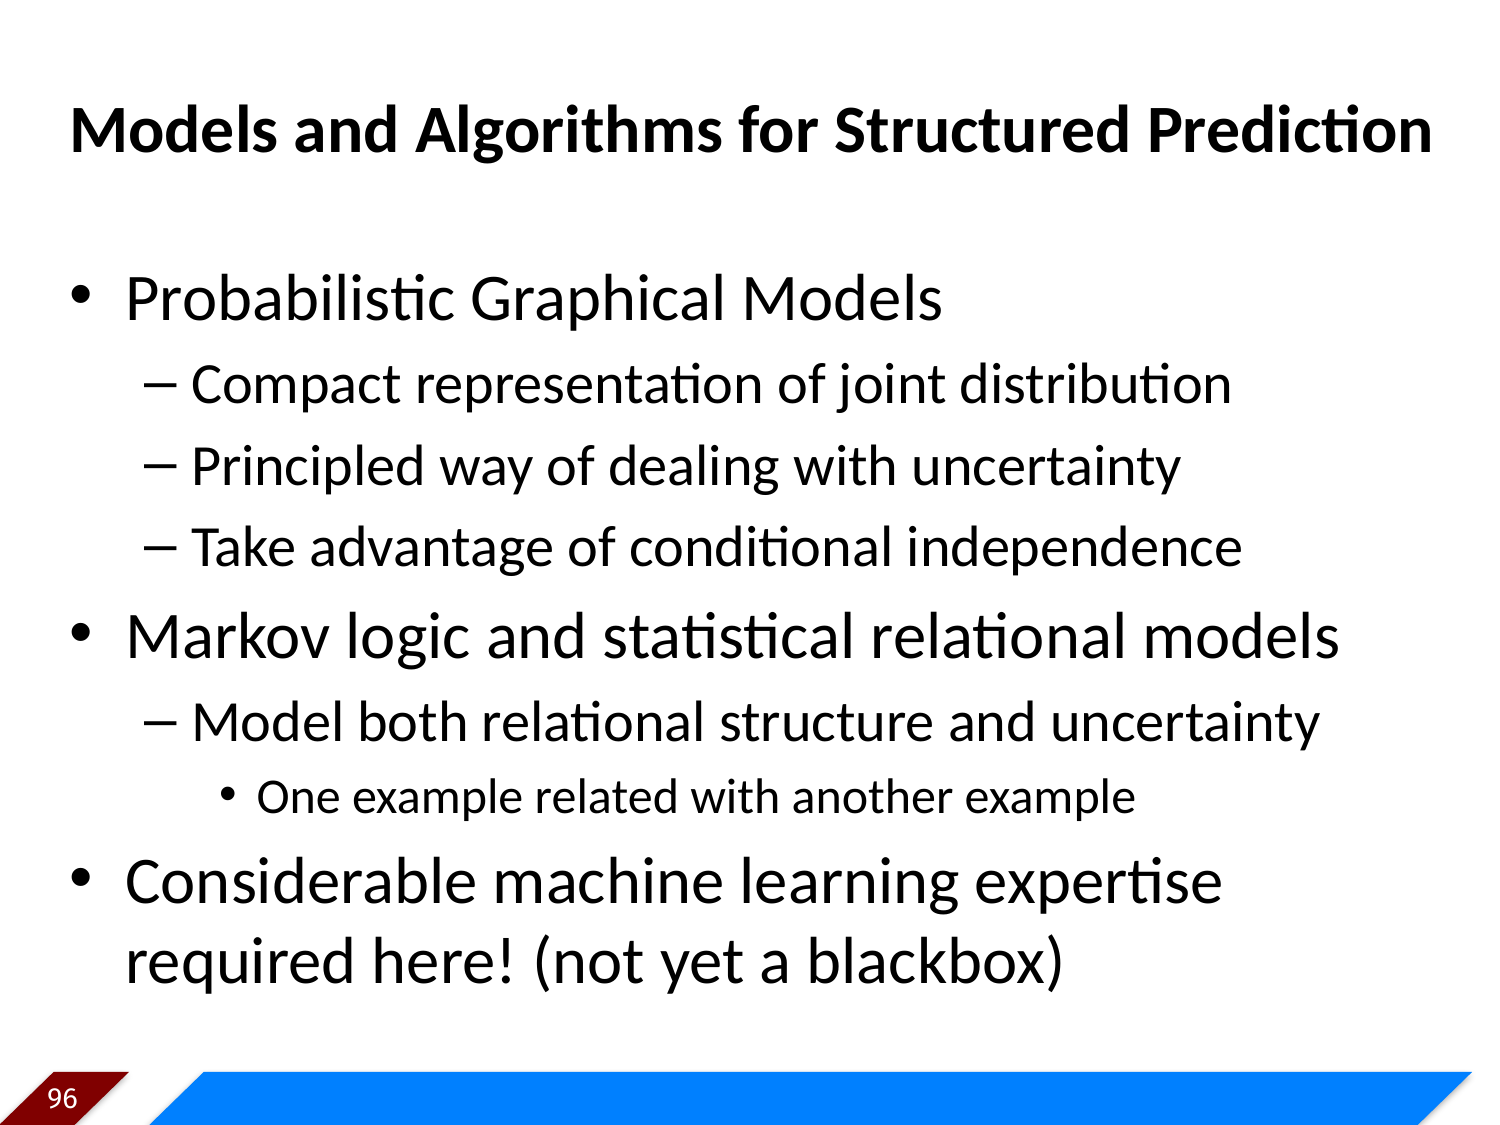

# Models and Algorithms for Structured Prediction
Probabilistic Graphical Models
Compact representation of joint distribution
Principled way of dealing with uncertainty
Take advantage of conditional independence
Markov logic and statistical relational models
Model both relational structure and uncertainty
One example related with another example
Considerable machine learning expertise required here! (not yet a blackbox)